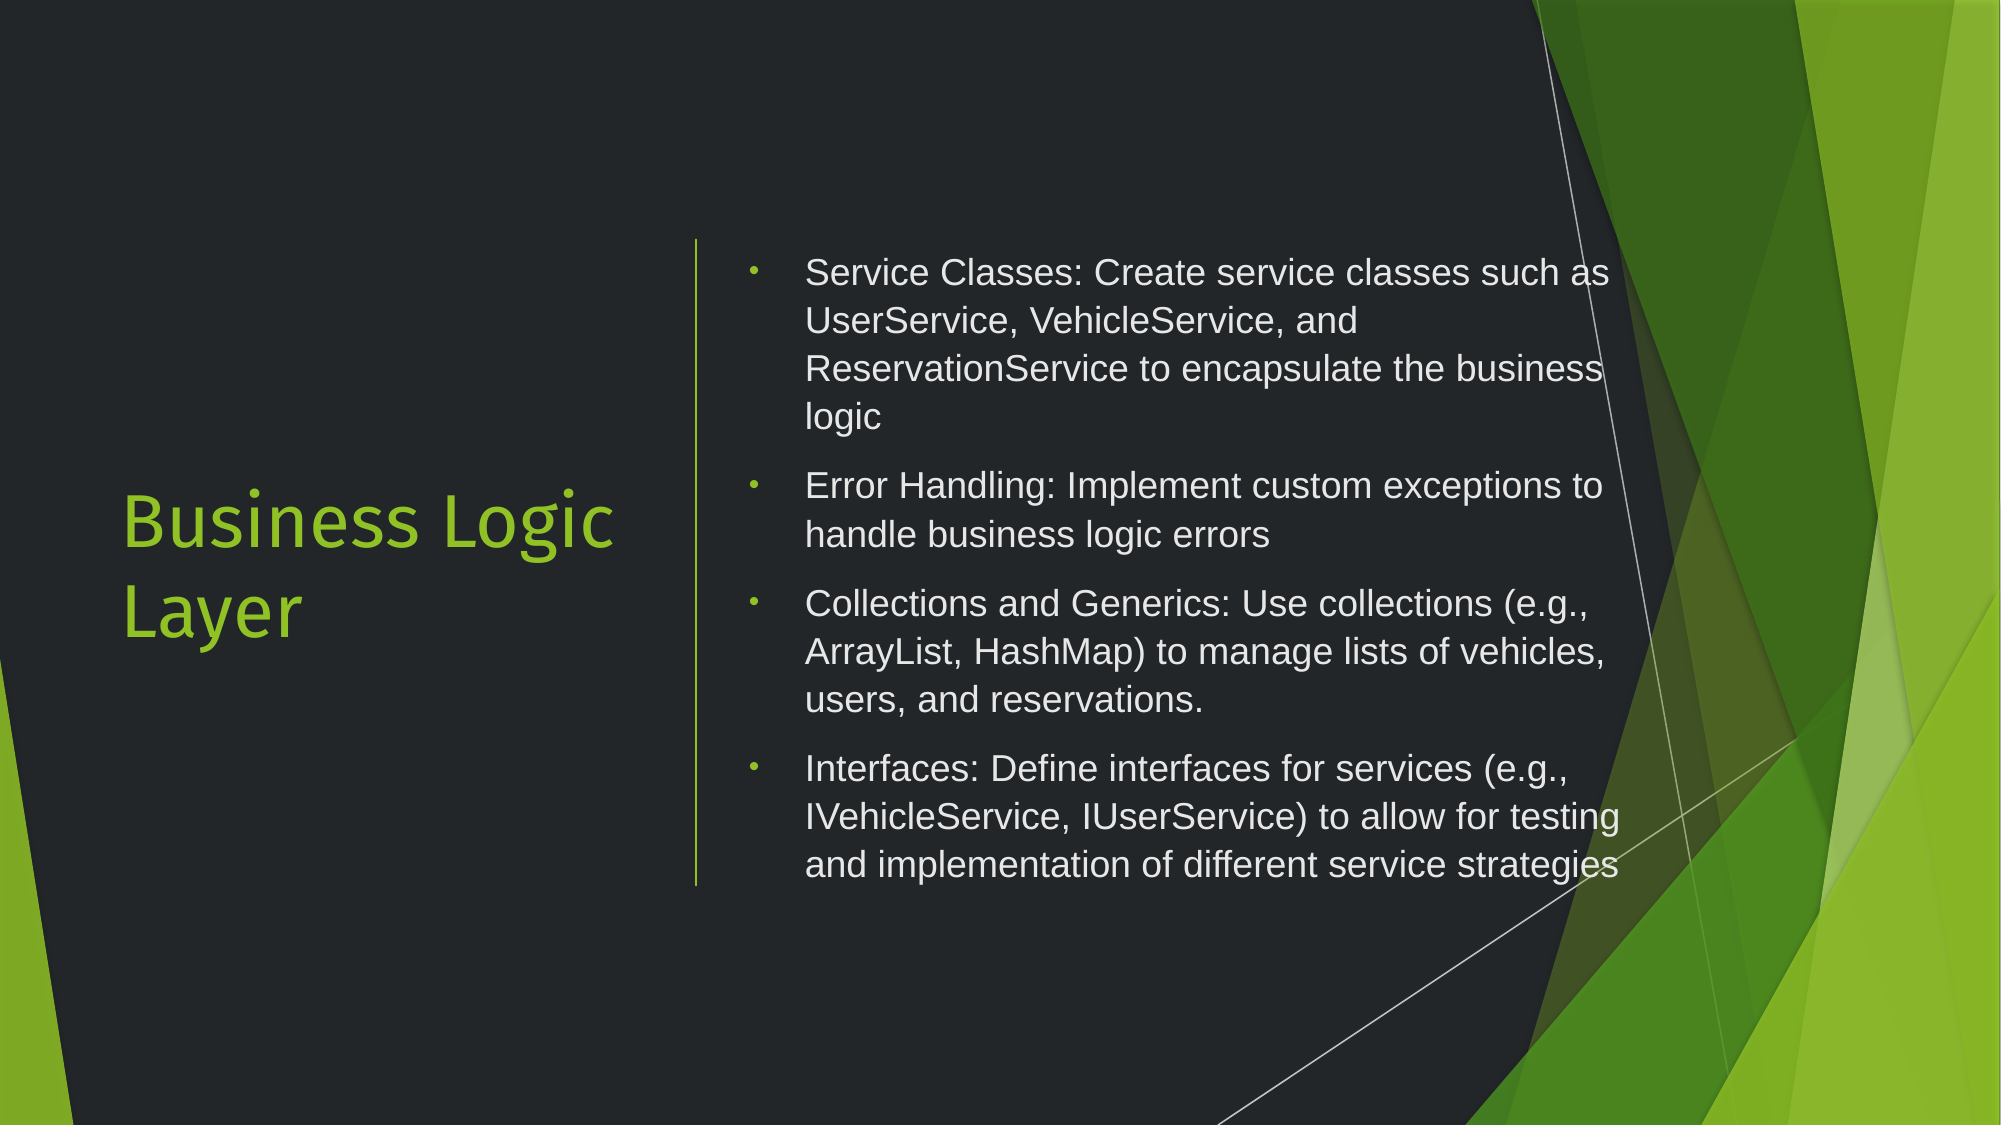

# Business Logic Layer
Service Classes: Create service classes such as UserService, VehicleService, and ReservationService to encapsulate the business logic
Error Handling: Implement custom exceptions to handle business logic errors
Collections and Generics: Use collections (e.g., ArrayList, HashMap) to manage lists of vehicles, users, and reservations.
Interfaces: Define interfaces for services (e.g., IVehicleService, IUserService) to allow for testing and implementation of different service strategies